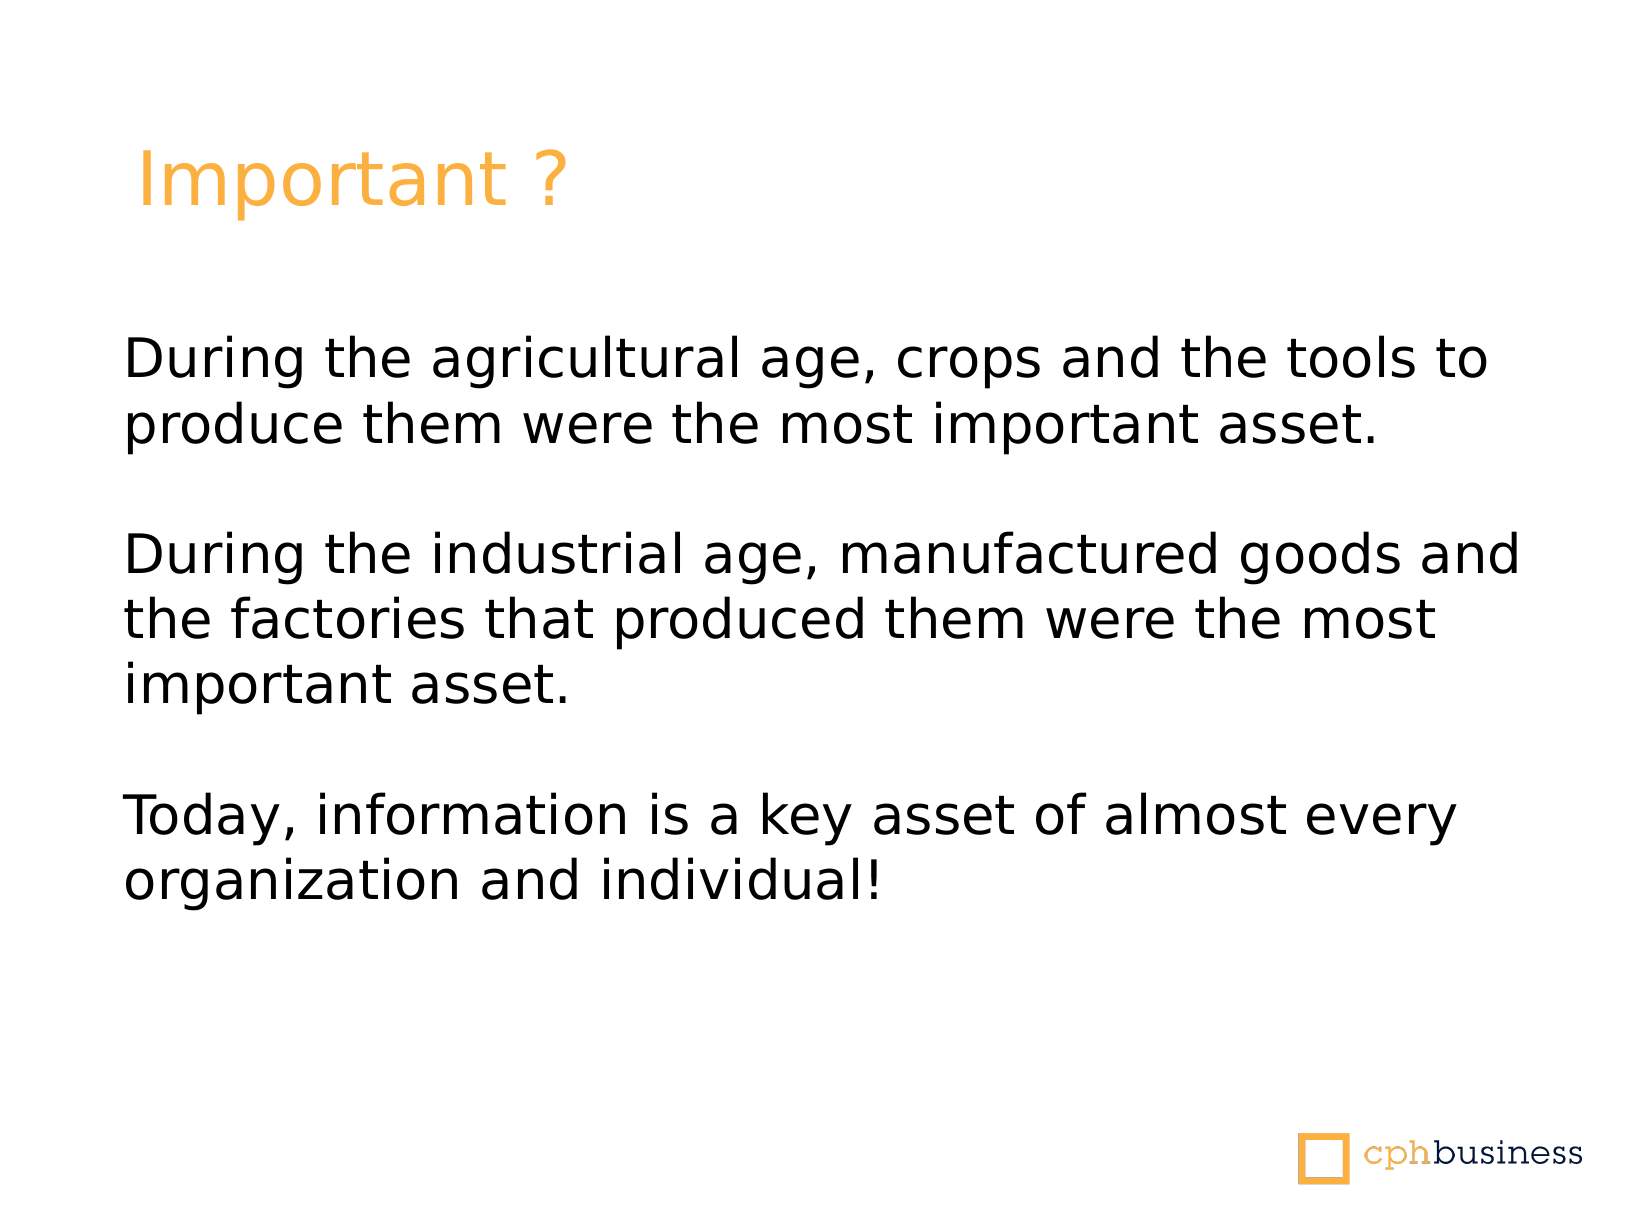

Important ?
During the agricultural age, crops and the tools to produce them were the most important asset.

During the industrial age, manufactured goods and the factories that produced them were the most important asset.

Today, information is a key asset of almost every organization and individual!